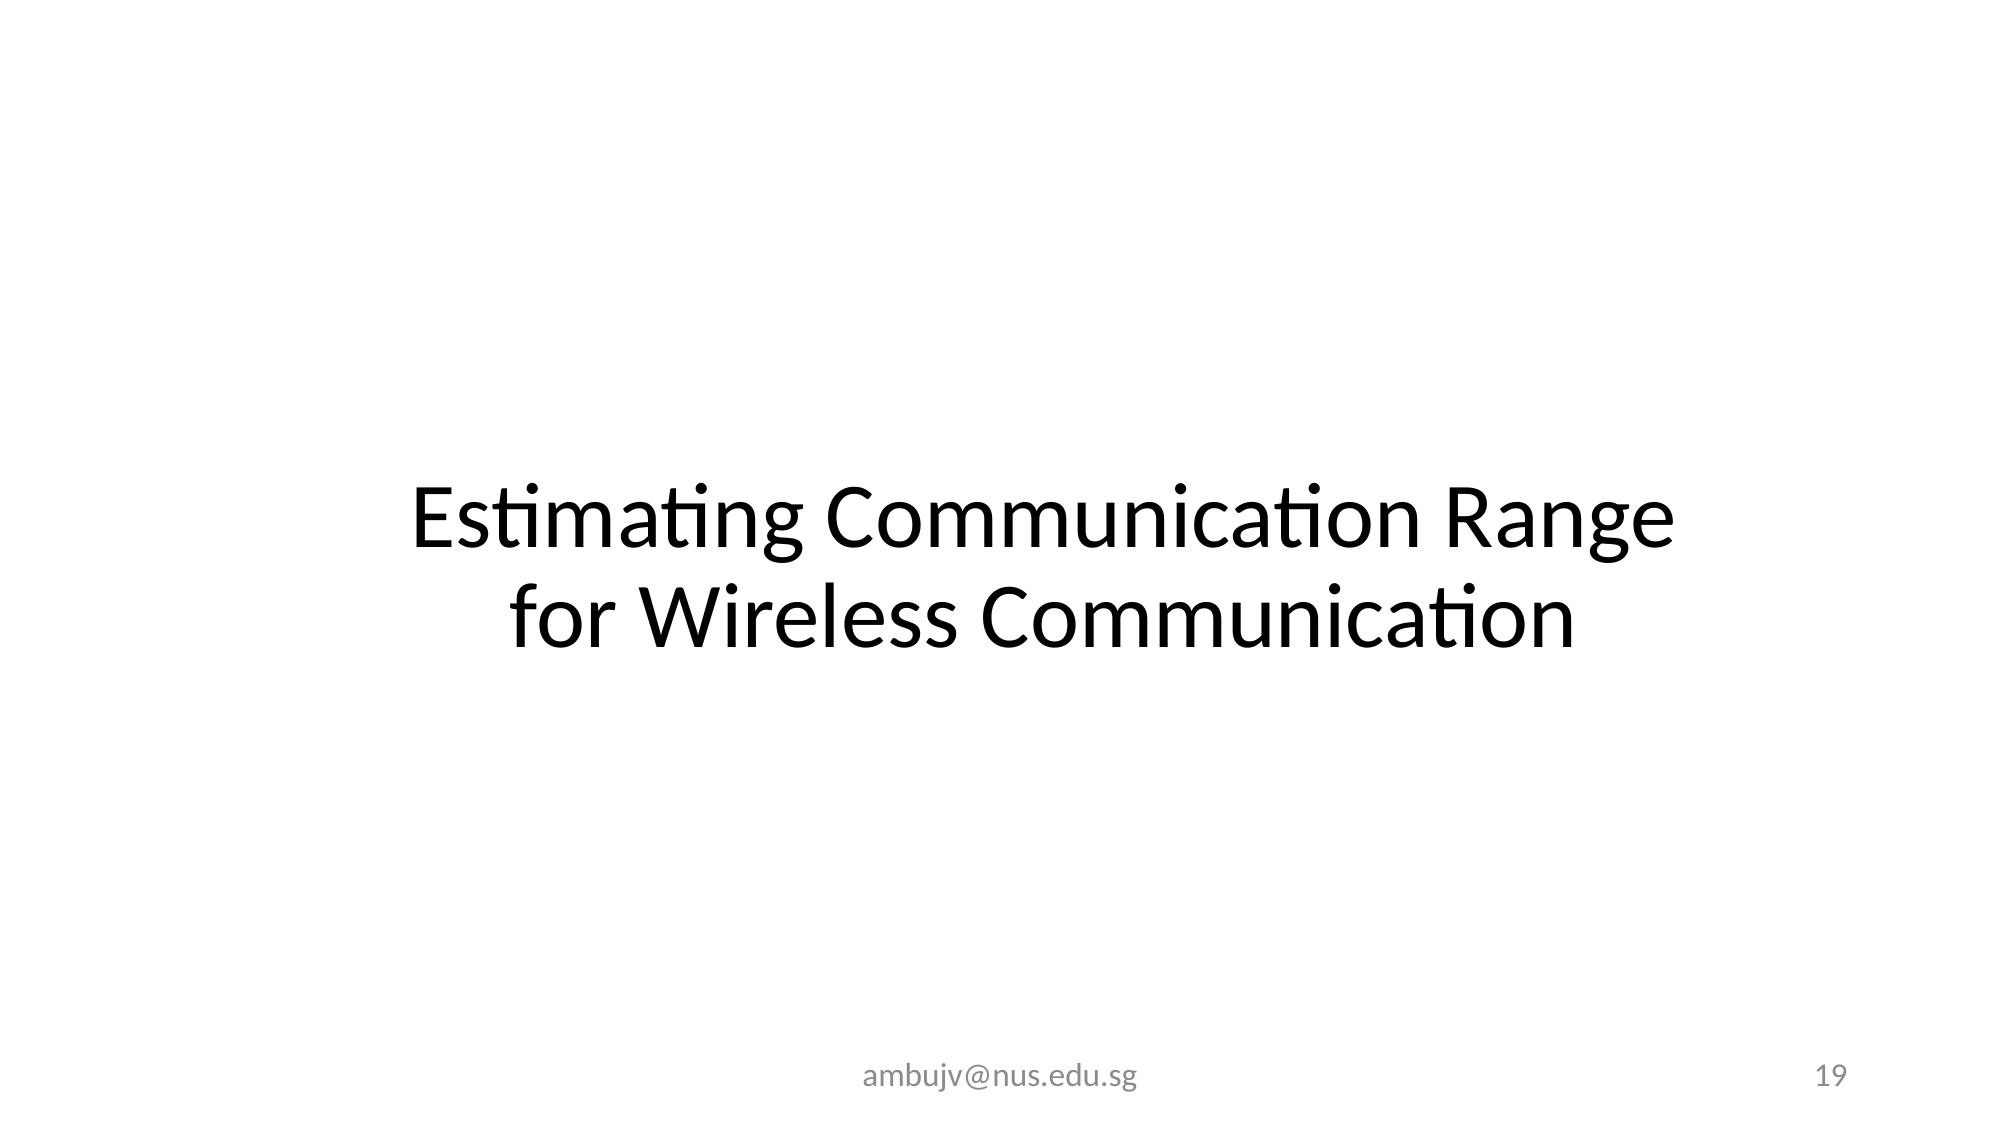

Estimating Communication Range for Wireless Communication

ambujv@nus.edu.sg
19